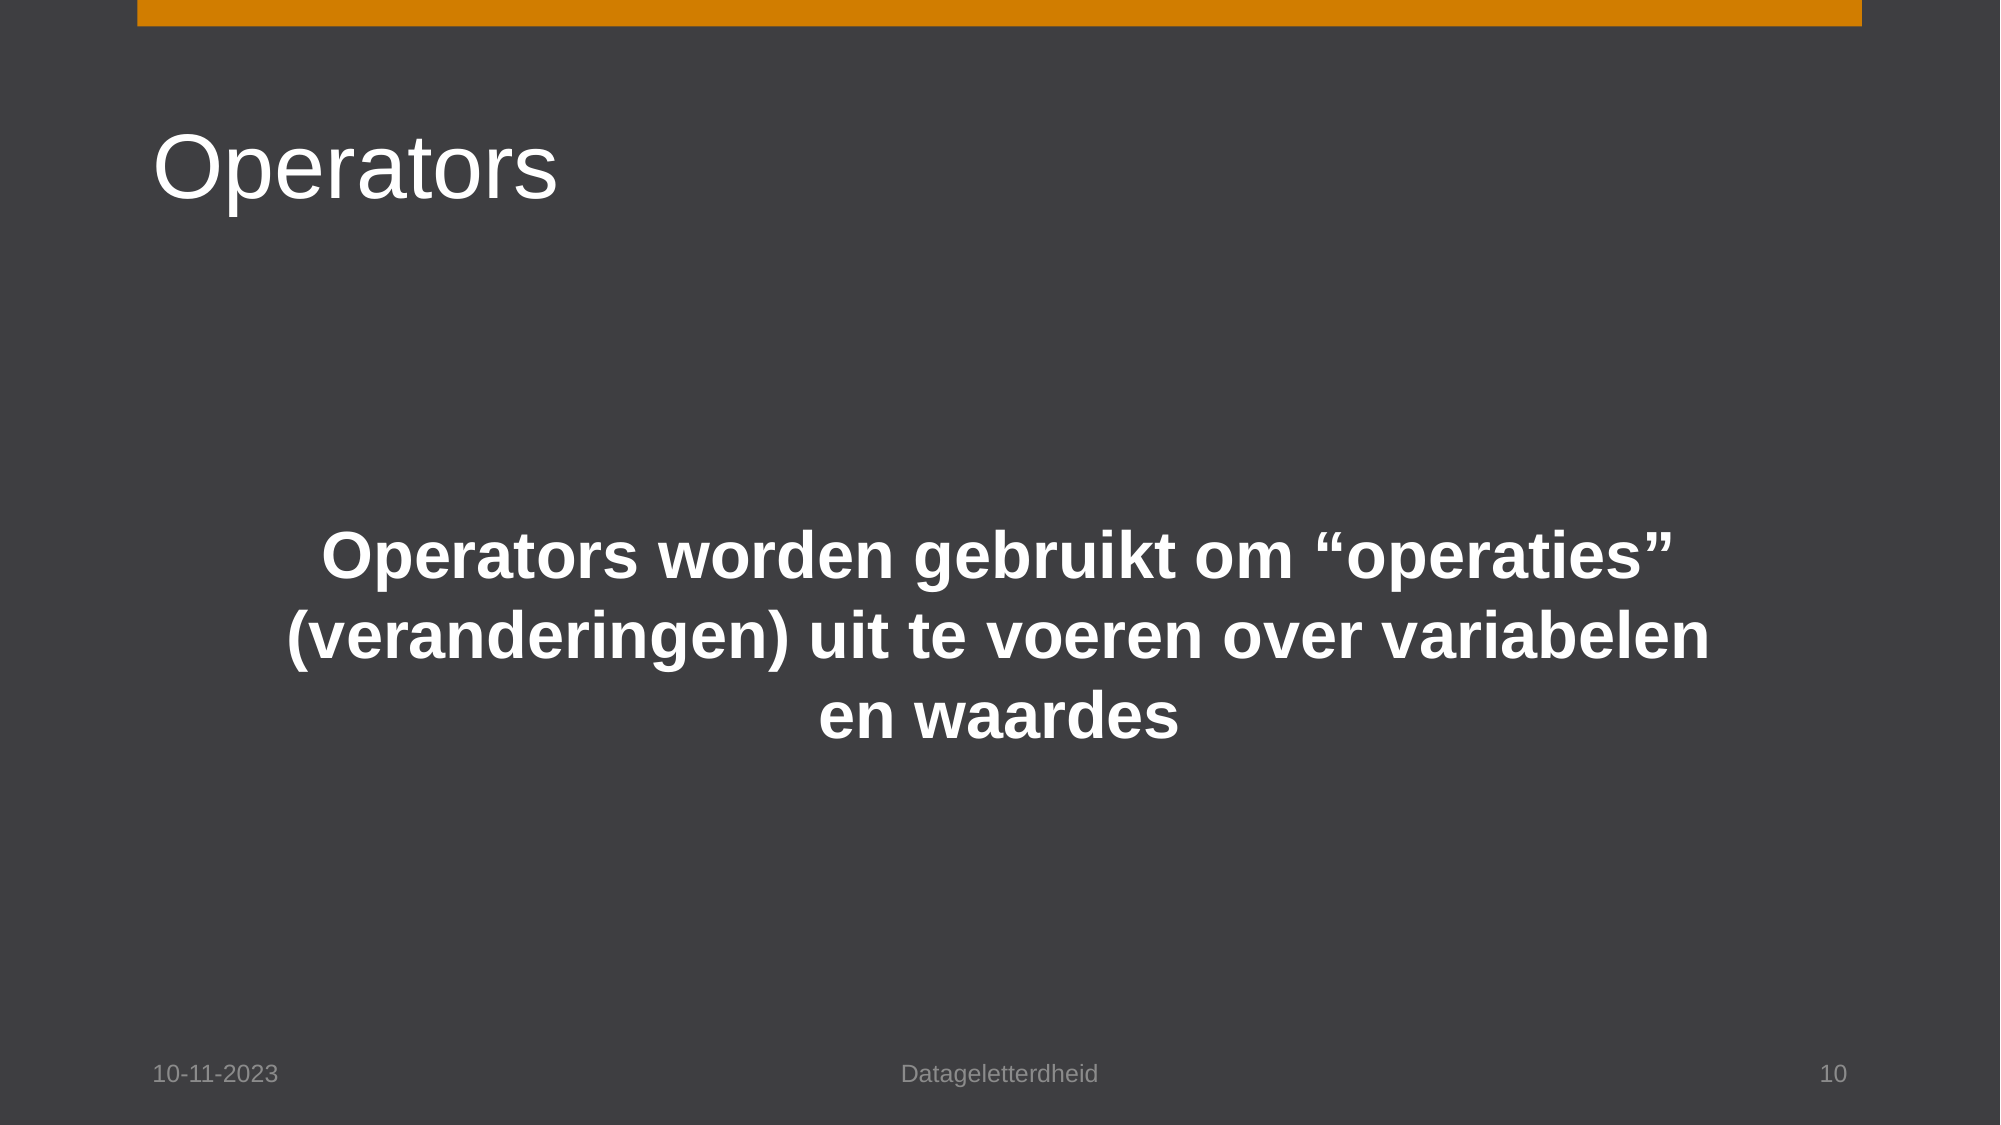

# Operators
Operators worden gebruikt om “operaties” (veranderingen) uit te voeren over variabelen en waardes
10-11-2023
Datageletterdheid
10